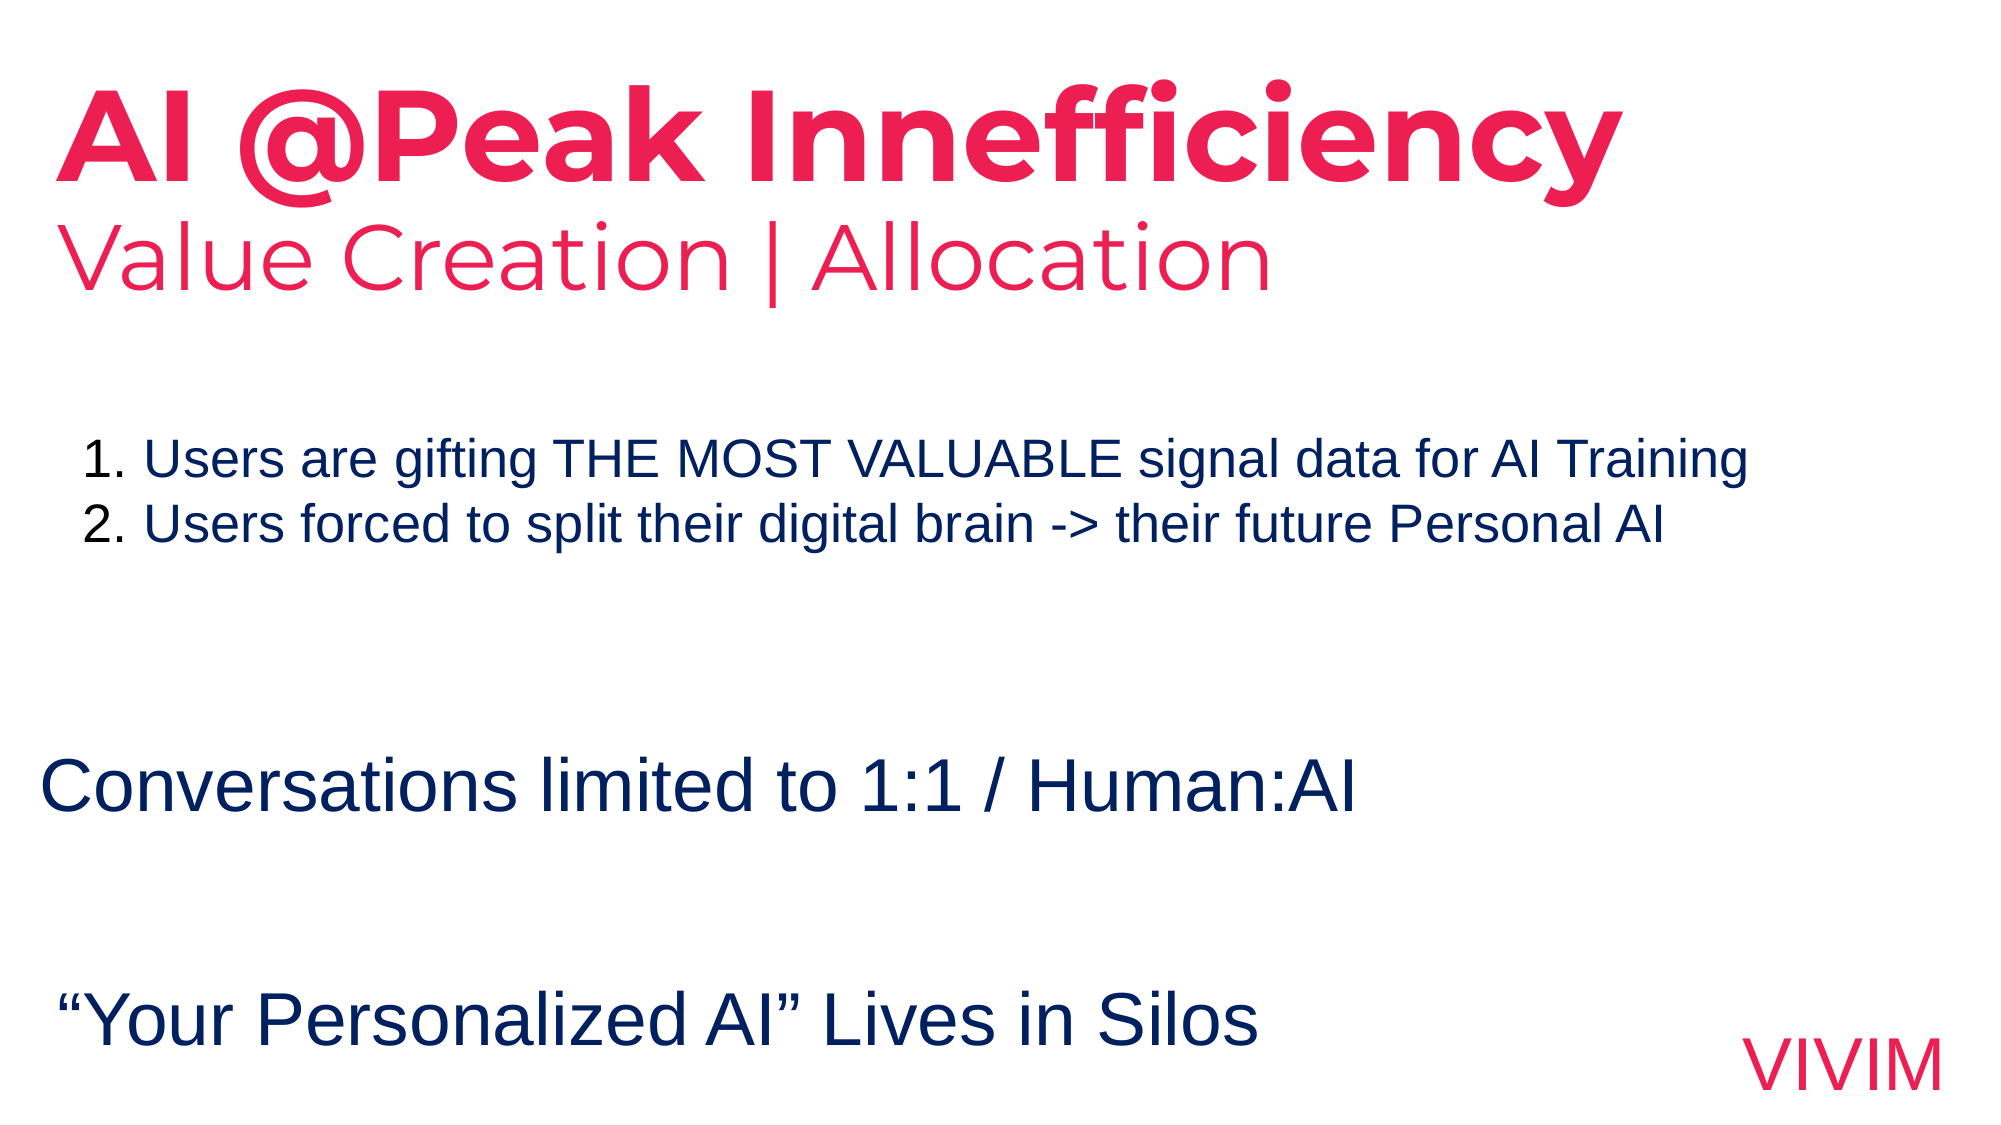

AI @Peak Innefficiency
Value Creation | Allocation
Users are gifting THE MOST VALUABLE signal data for AI Training
Users forced to split their digital brain -> their future Personal AI

Conversations limited to 1:1 / Human:AI
“Your Personalized AI” Lives in Silos
VIVIM